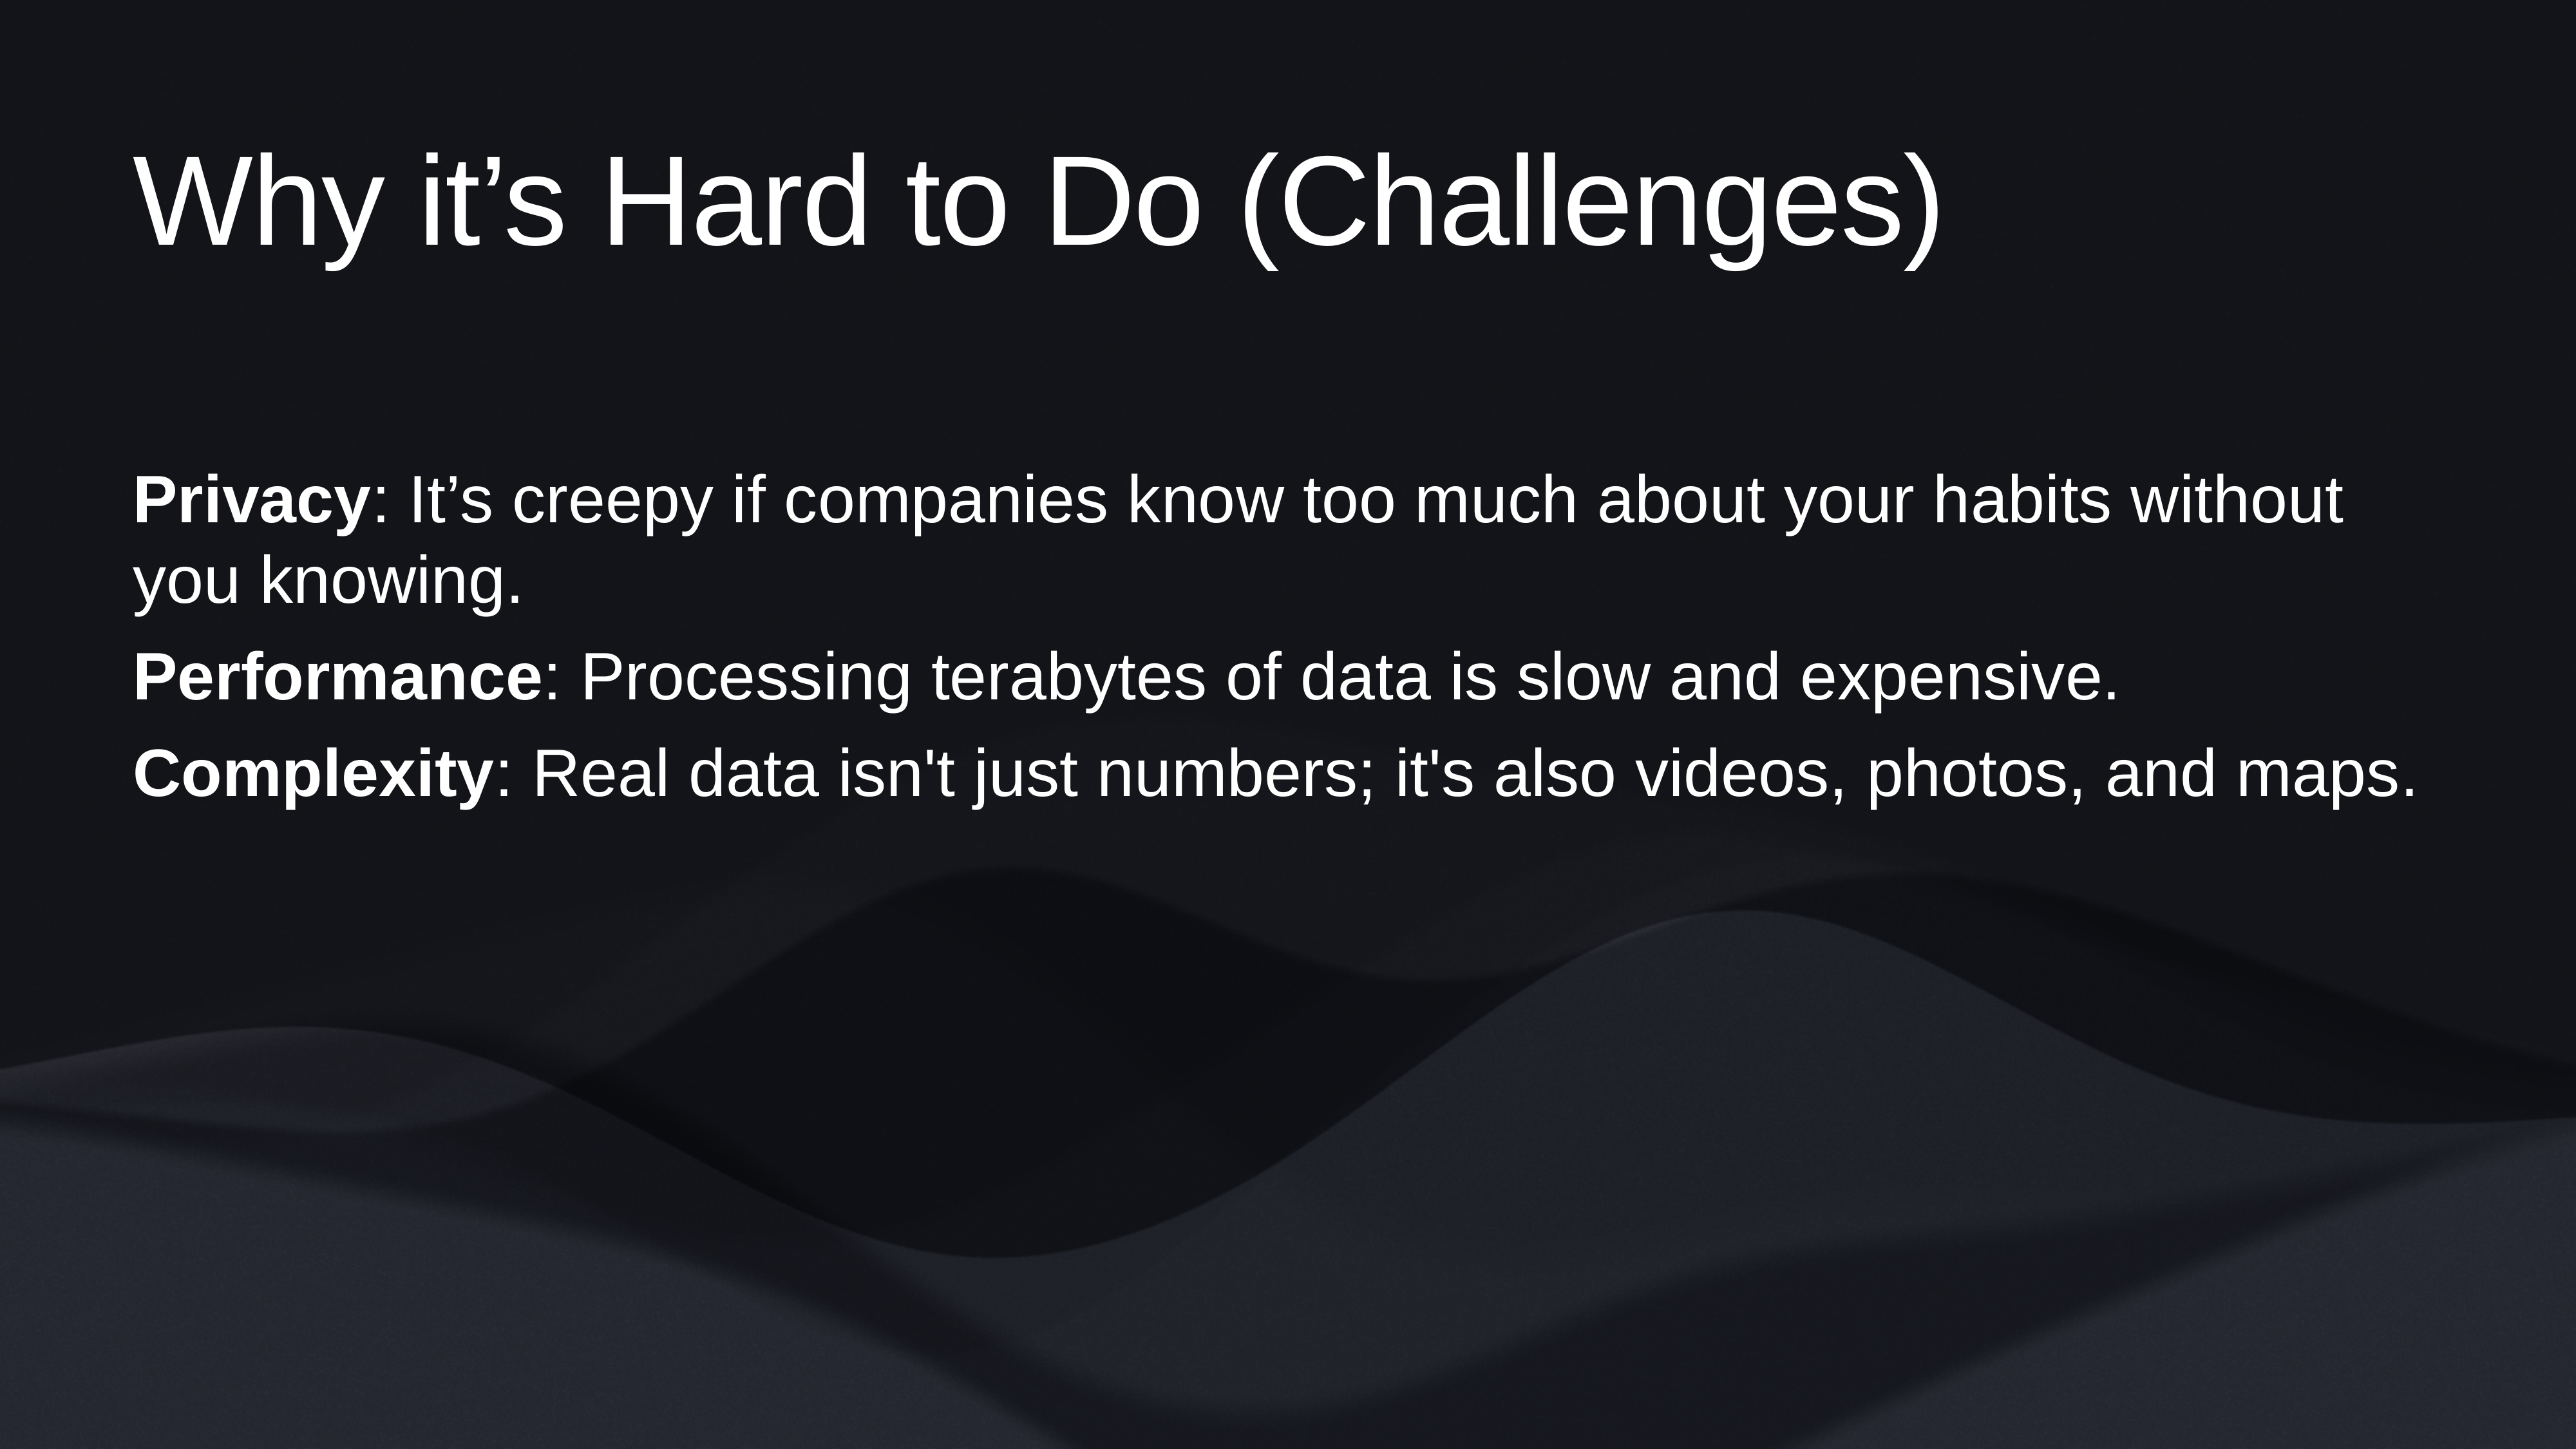

# Why it’s Hard to Do (Challenges)
Privacy: It’s creepy if companies know too much about your habits without you knowing.
Performance: Processing terabytes of data is slow and expensive.
Complexity: Real data isn't just numbers; it's also videos, photos, and maps.